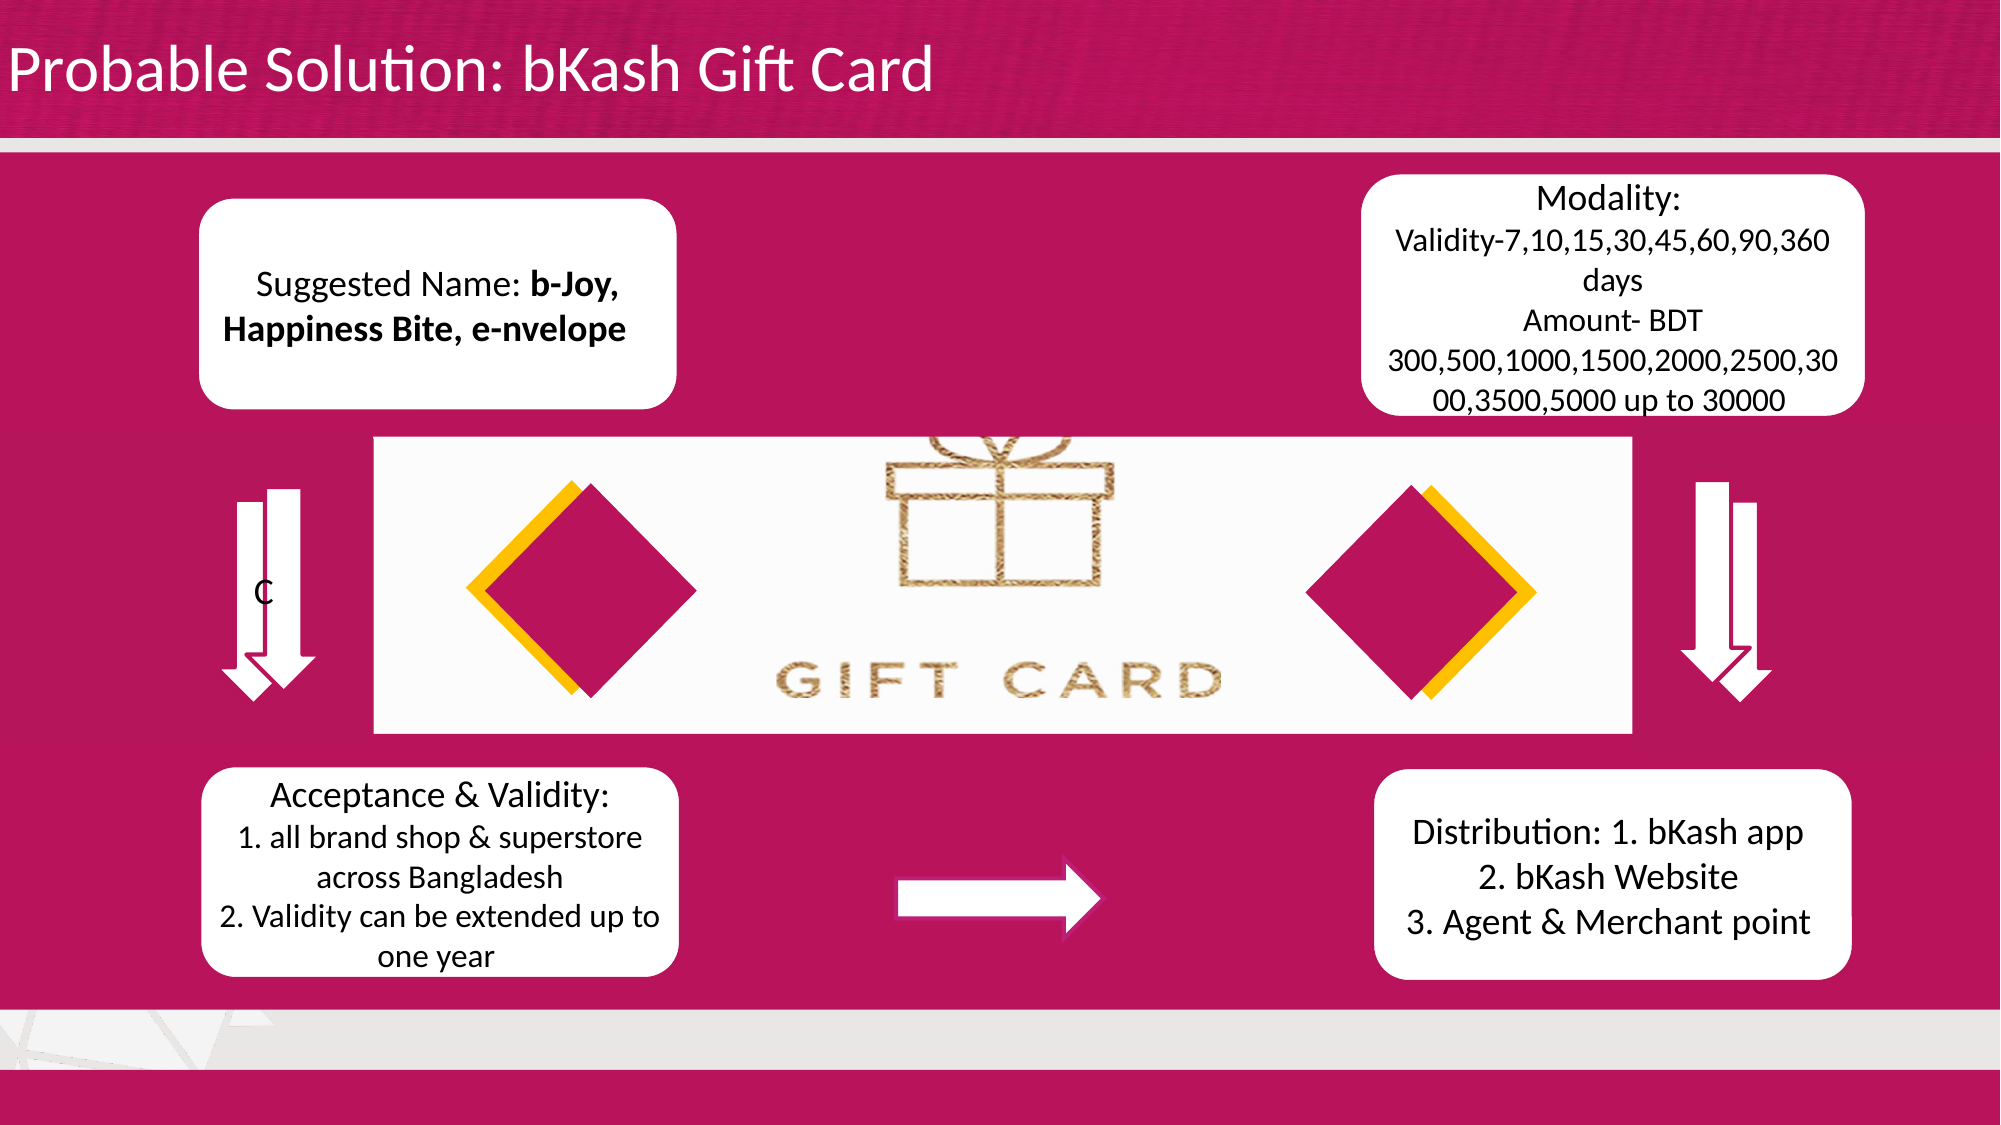

# Probable Solution: bKash Gift Card

Modality:
Validity-7,10,15,30,45,60,90,360 days
Amount- BDT 300,500,1000,1500,2000,2500,3000,3500,5000 up to 30000

Suggested Name: b-Joy, Happiness Bite, e-nvelope

C

Acceptance & Validity:
1. all brand shop & superstore across Bangladesh
2. Validity can be extended up to one year

Distribution: 1. bKash app
2. bKash Website
3. Agent & Merchant point